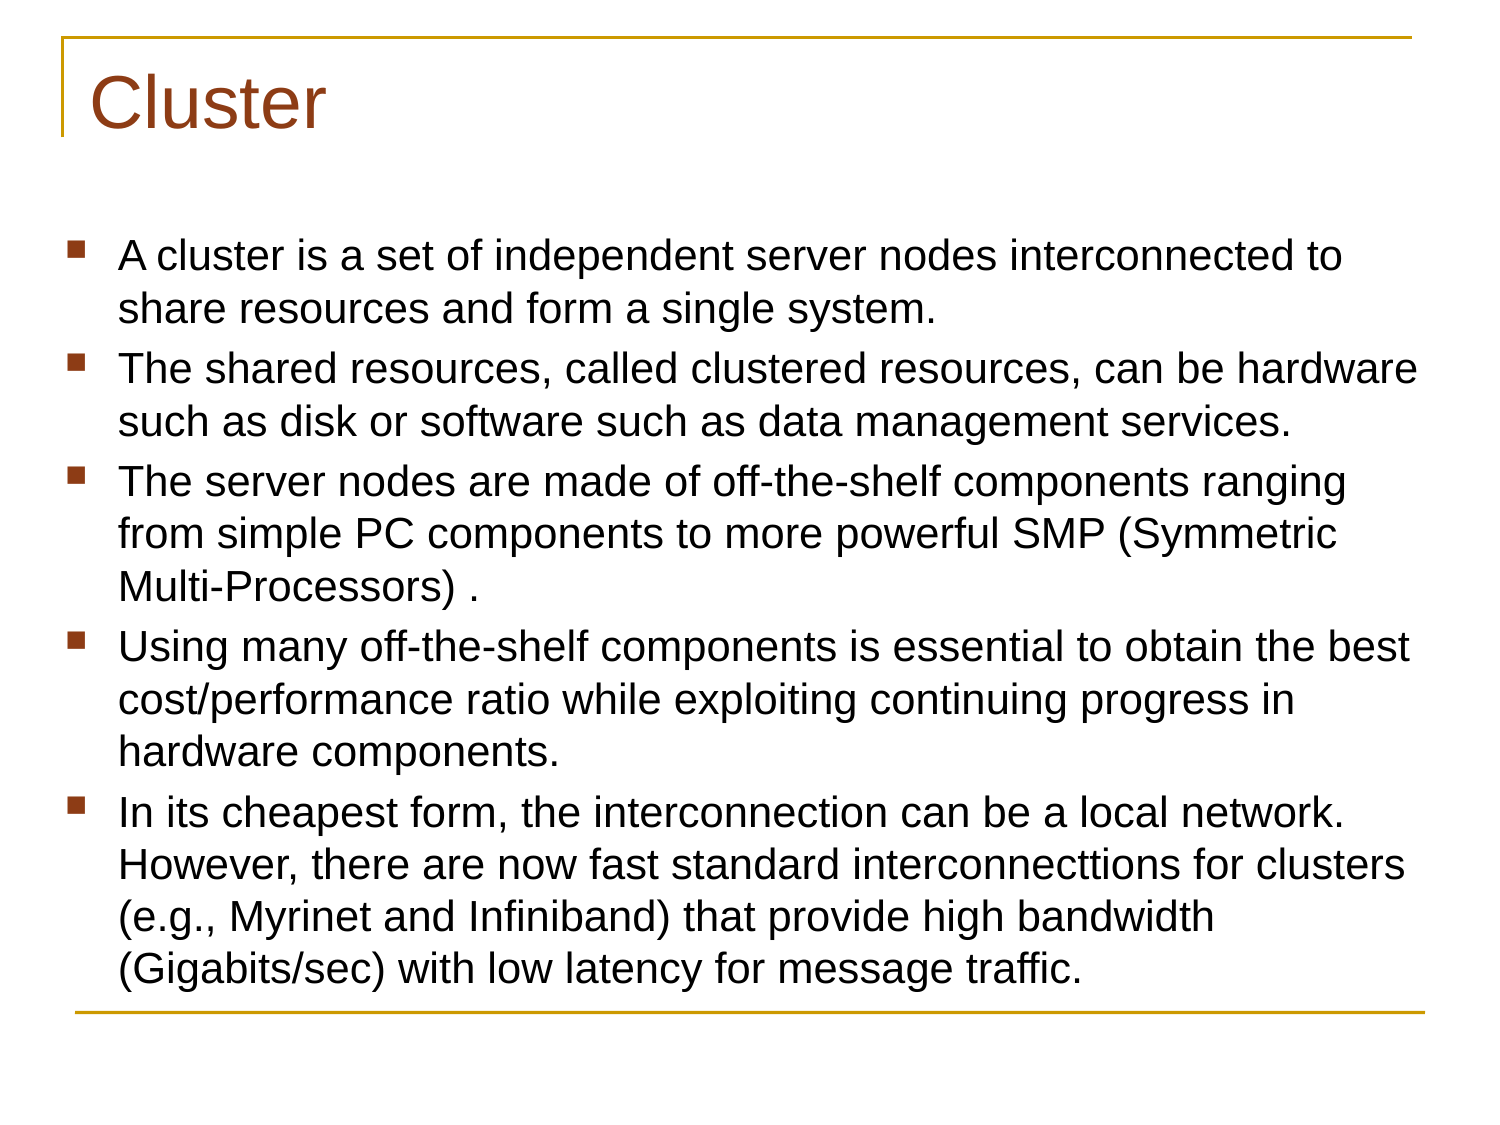

# Cluster
A cluster is a set of independent server nodes interconnected to share resources and form a single system.
The shared resources, called clustered resources, can be hardware such as disk or software such as data management services.
The server nodes are made of off-the-shelf components ranging from simple PC components to more powerful SMP (Symmetric Multi-Processors) .
Using many off-the-shelf components is essential to obtain the best cost/performance ratio while exploiting continuing progress in hardware components.
In its cheapest form, the interconnection can be a local network. However, there are now fast standard interconnecttions for clusters (e.g., Myrinet and Infiniband) that provide high bandwidth (Gigabits/sec) with low latency for message traffic.